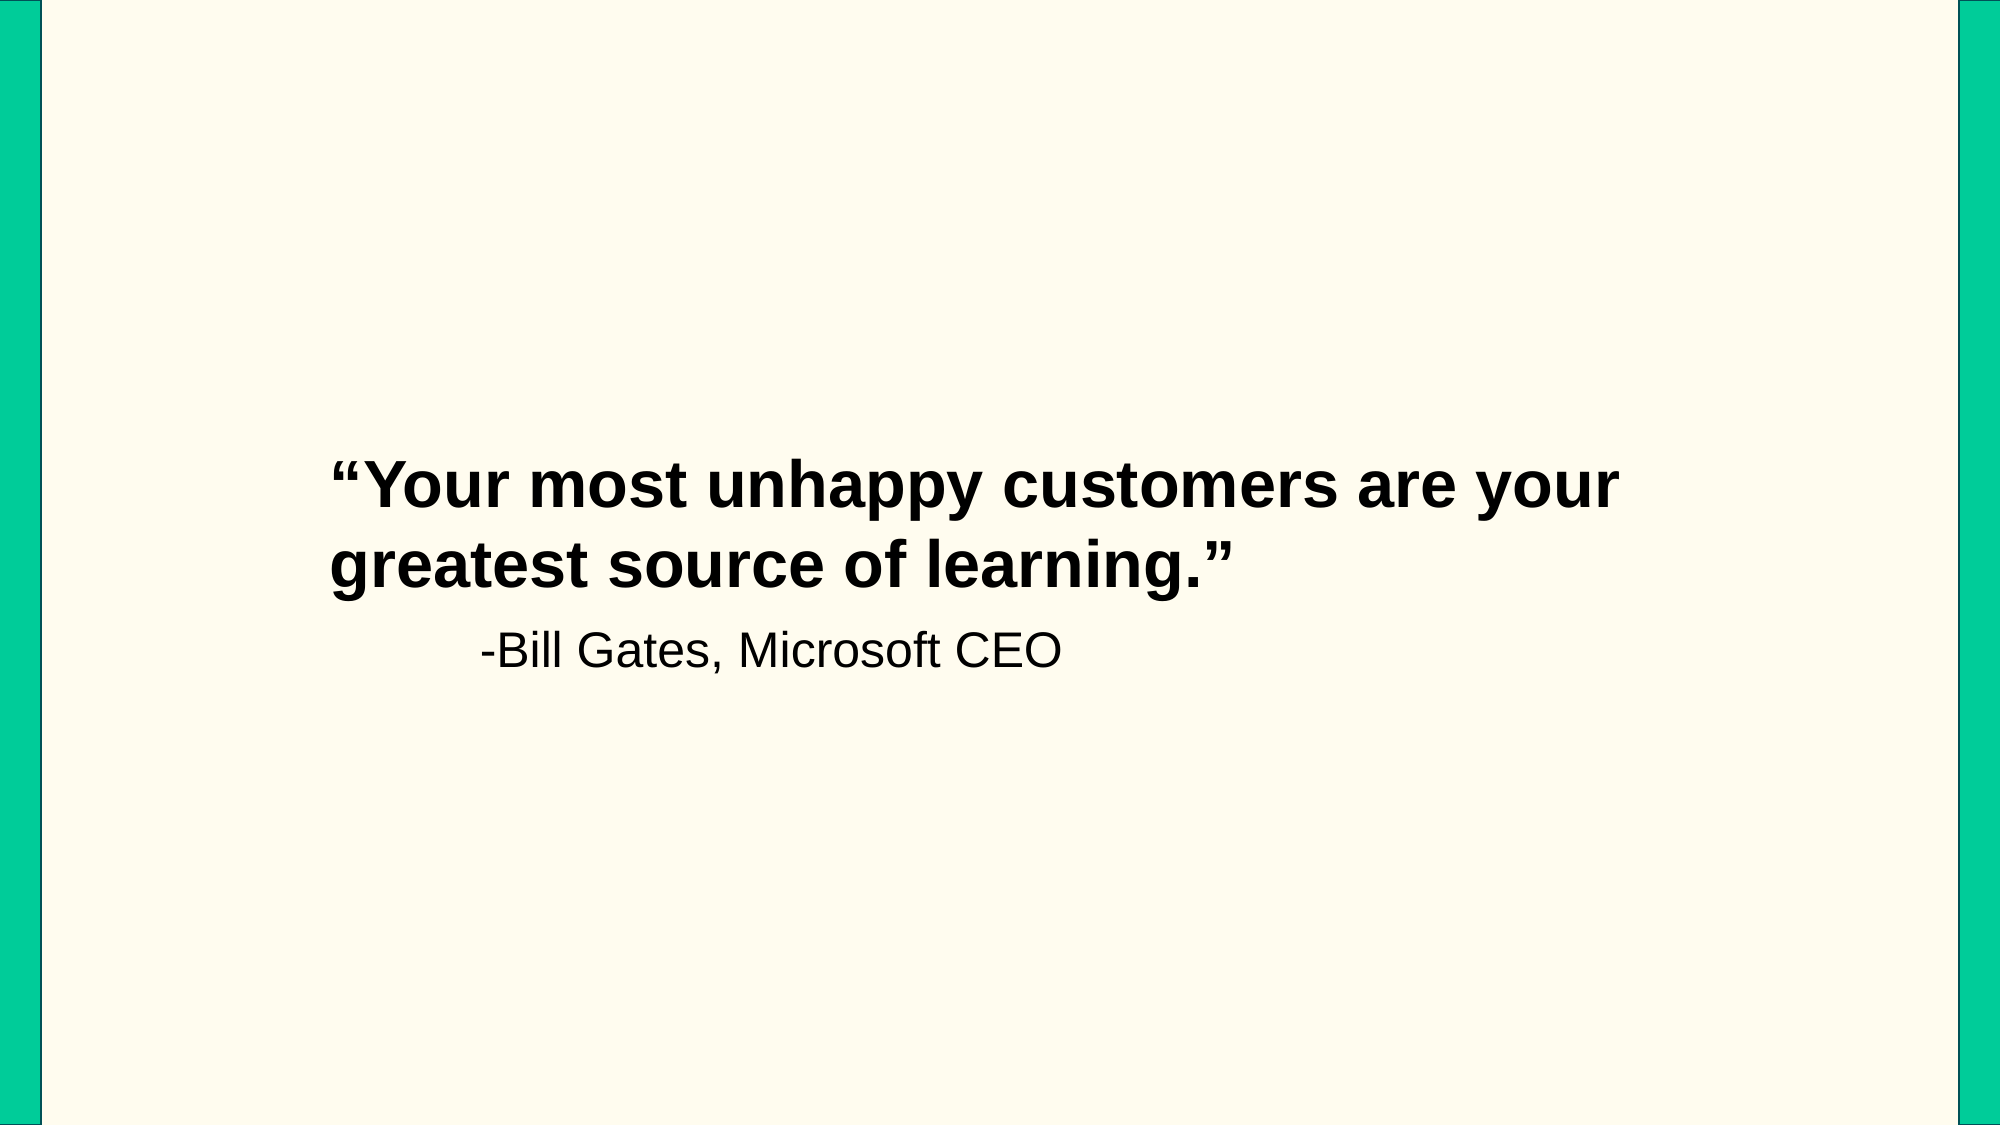

“Your most unhappy customers are your greatest source of learning.”
	-Bill Gates, Microsoft CEO